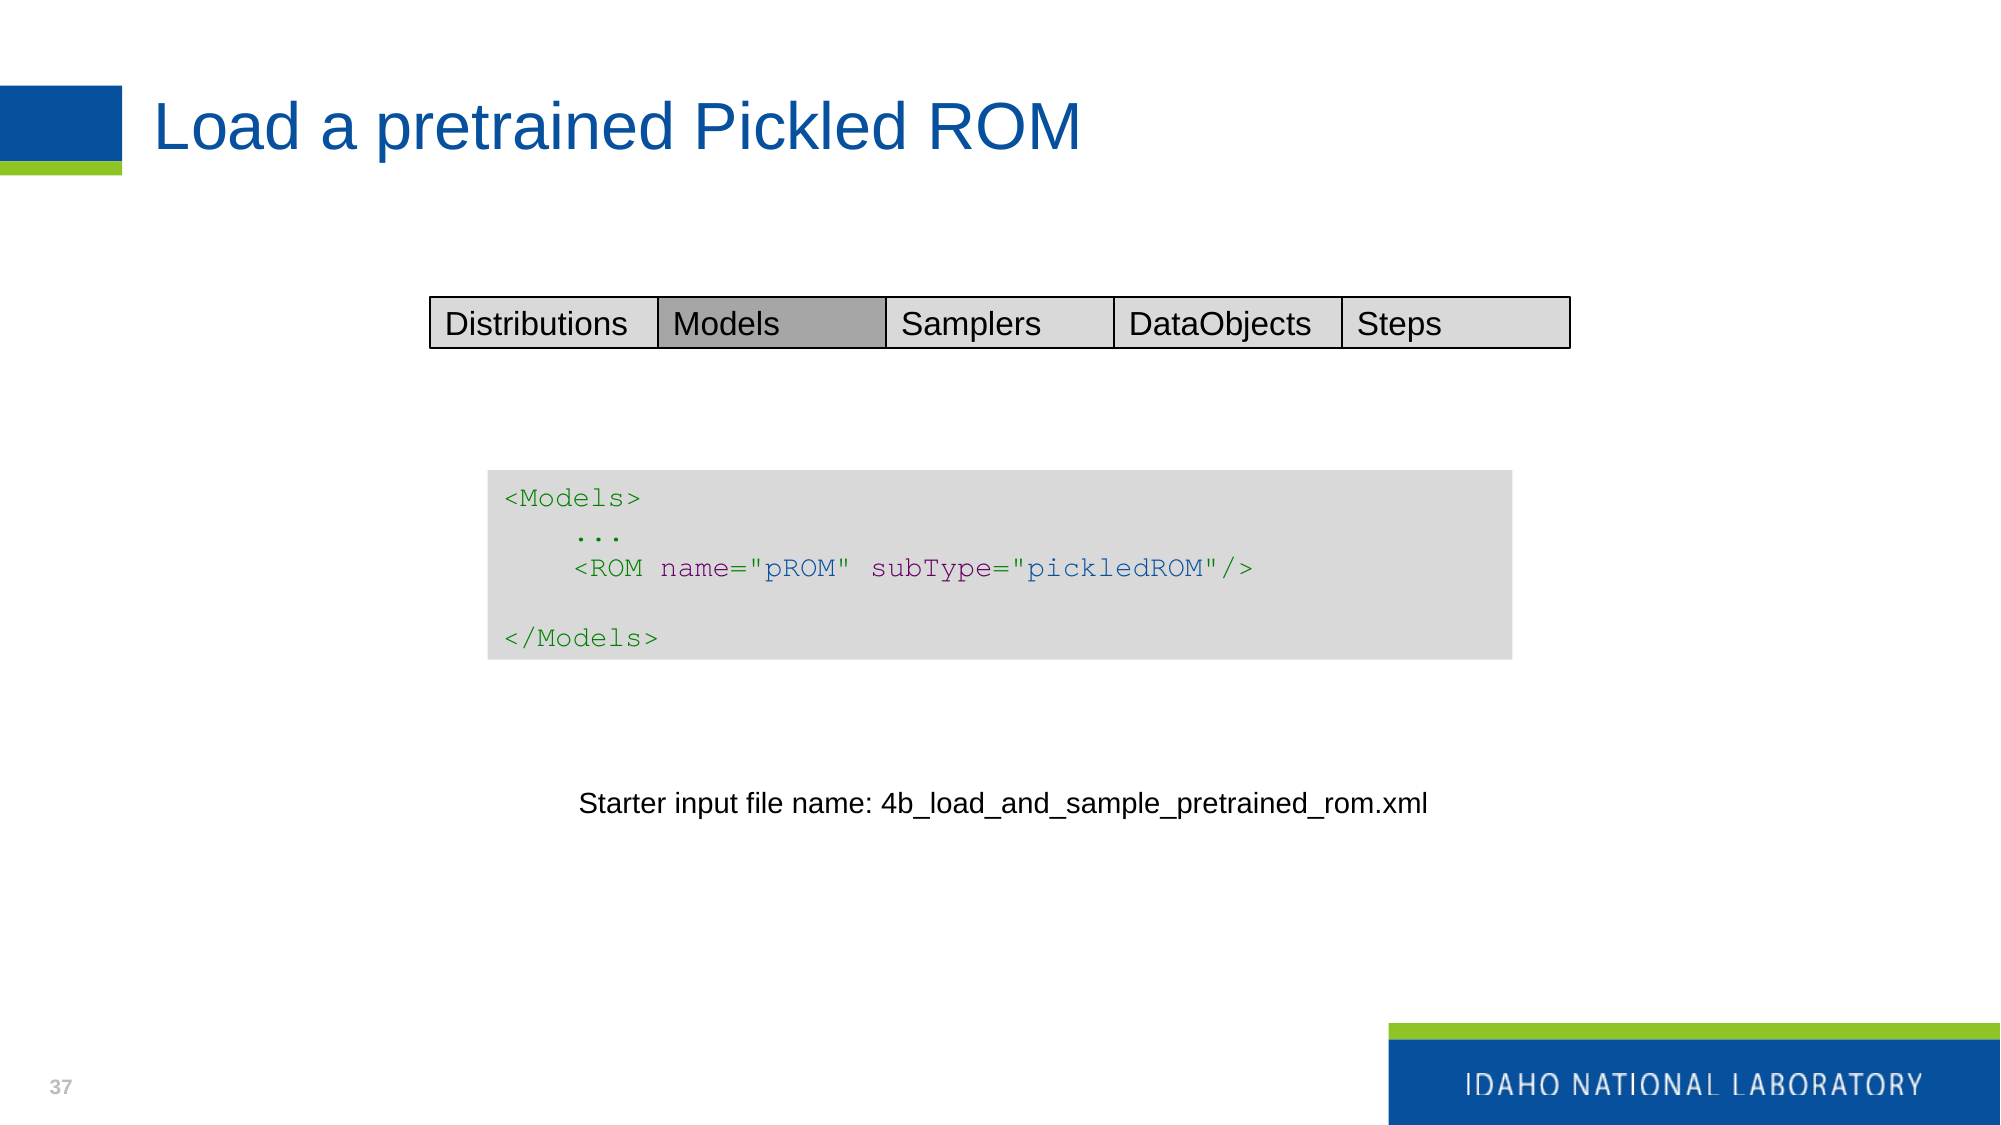

# Load a pretrained Pickled ROM
Distributions
Models
Samplers
DataObjects
Steps
<Models>
    ...
    <ROM name="pROM" subType="pickledROM"/>

</Models>
Starter input file name: 4b_load_and_sample_pretrained_rom.xml
37